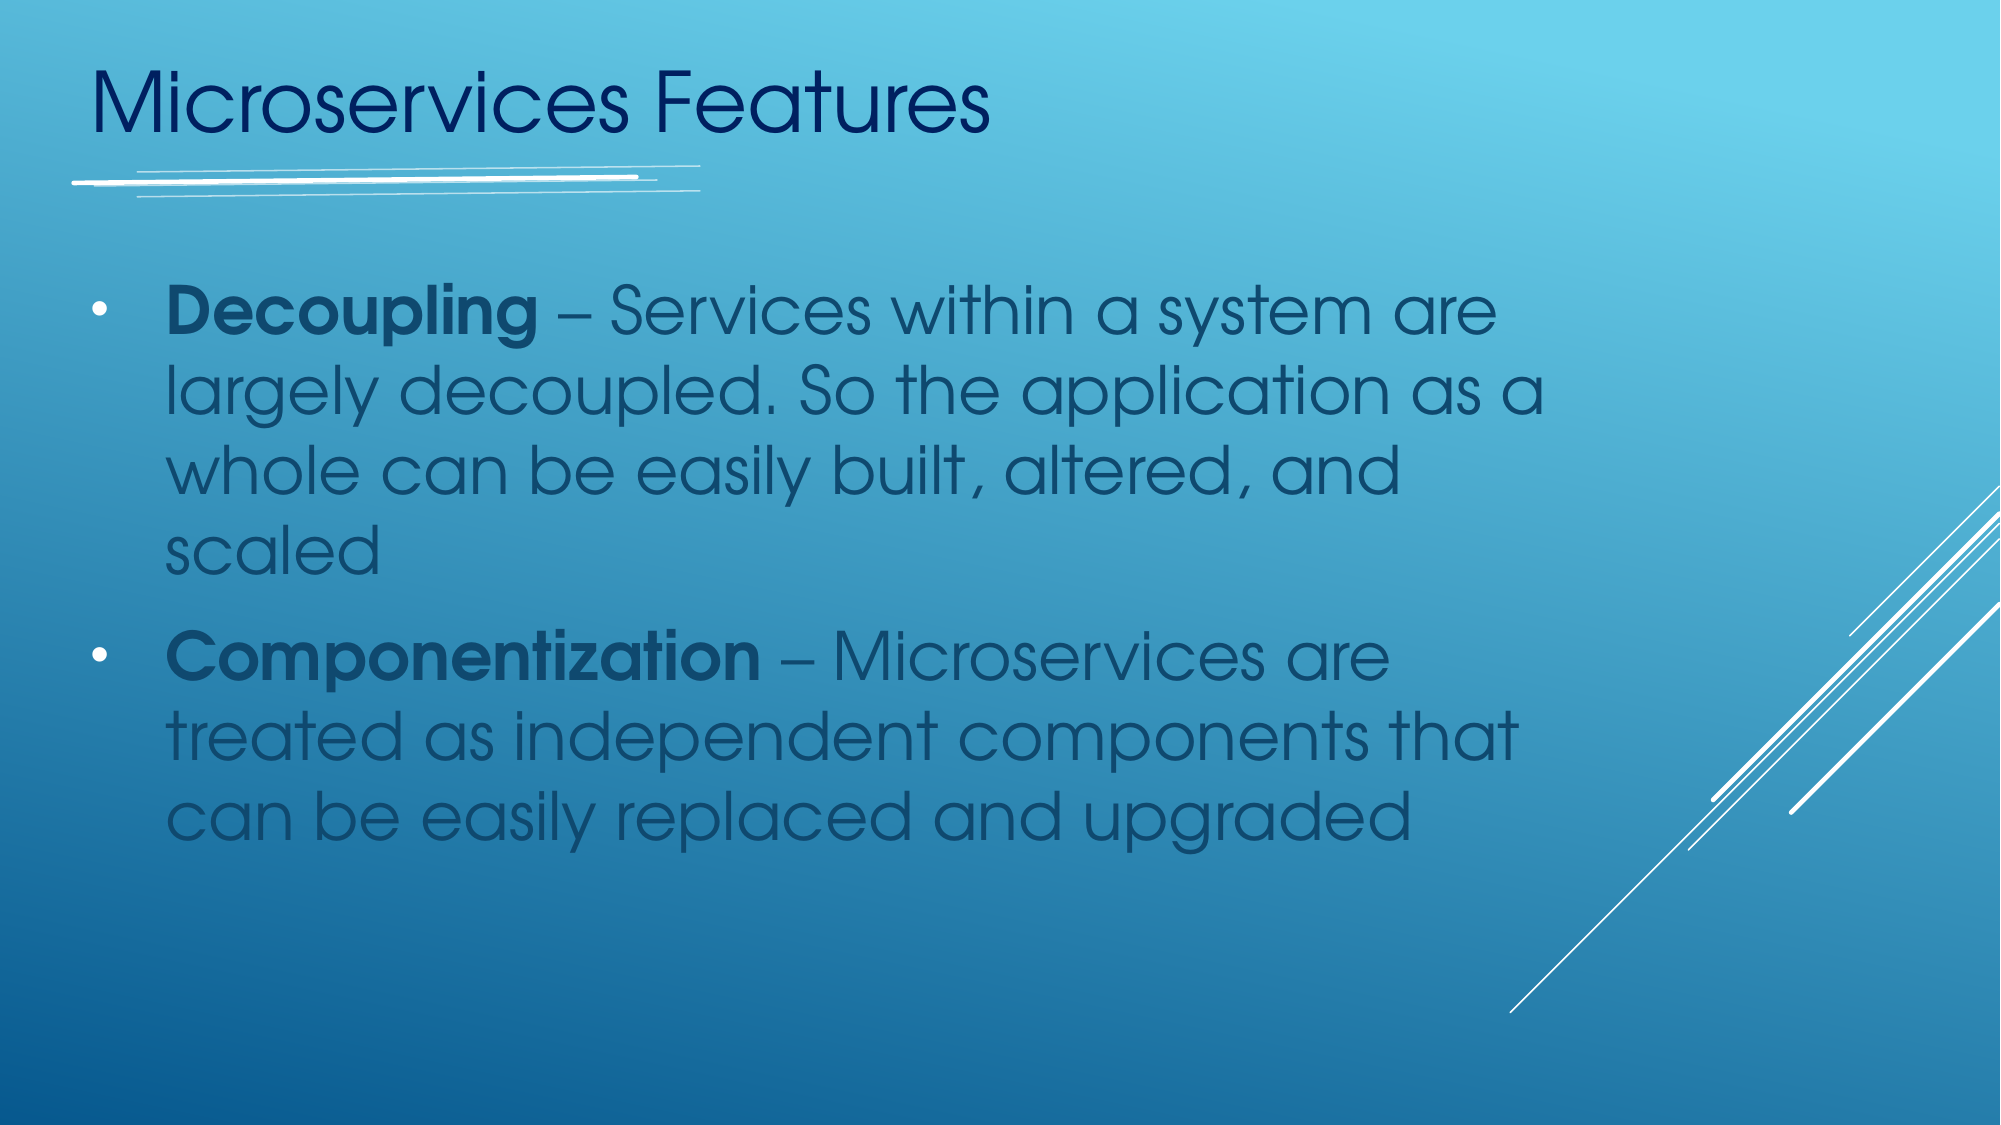

Microservices Features
Decoupling – Services within a system are largely decoupled. So the application as a whole can be easily built, altered, and scaled
Componentization – Microservices are treated as independent components that can be easily replaced and upgraded